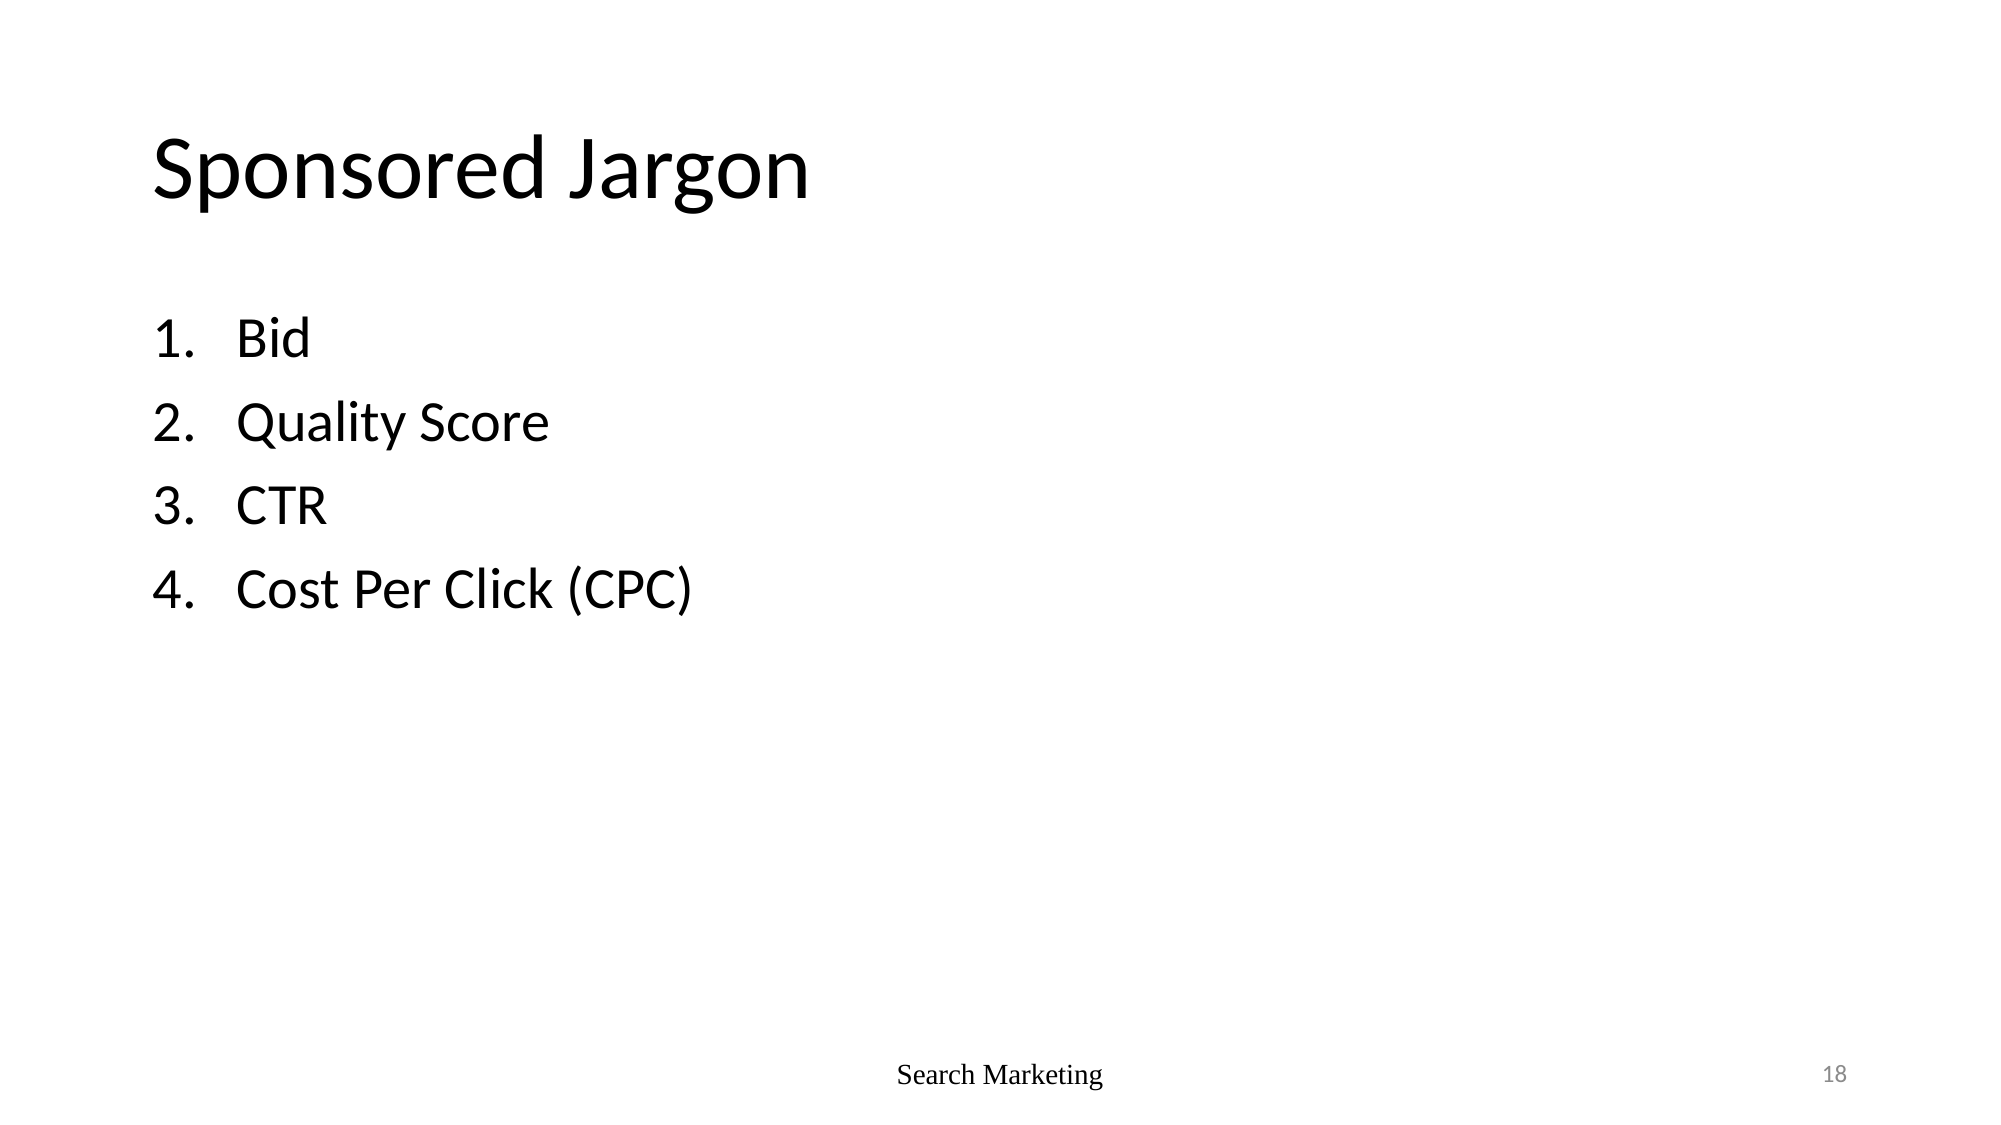

# Sponsored Jargon
Bid
Quality Score
CTR
Cost Per Click (CPC)

Search Marketing
18